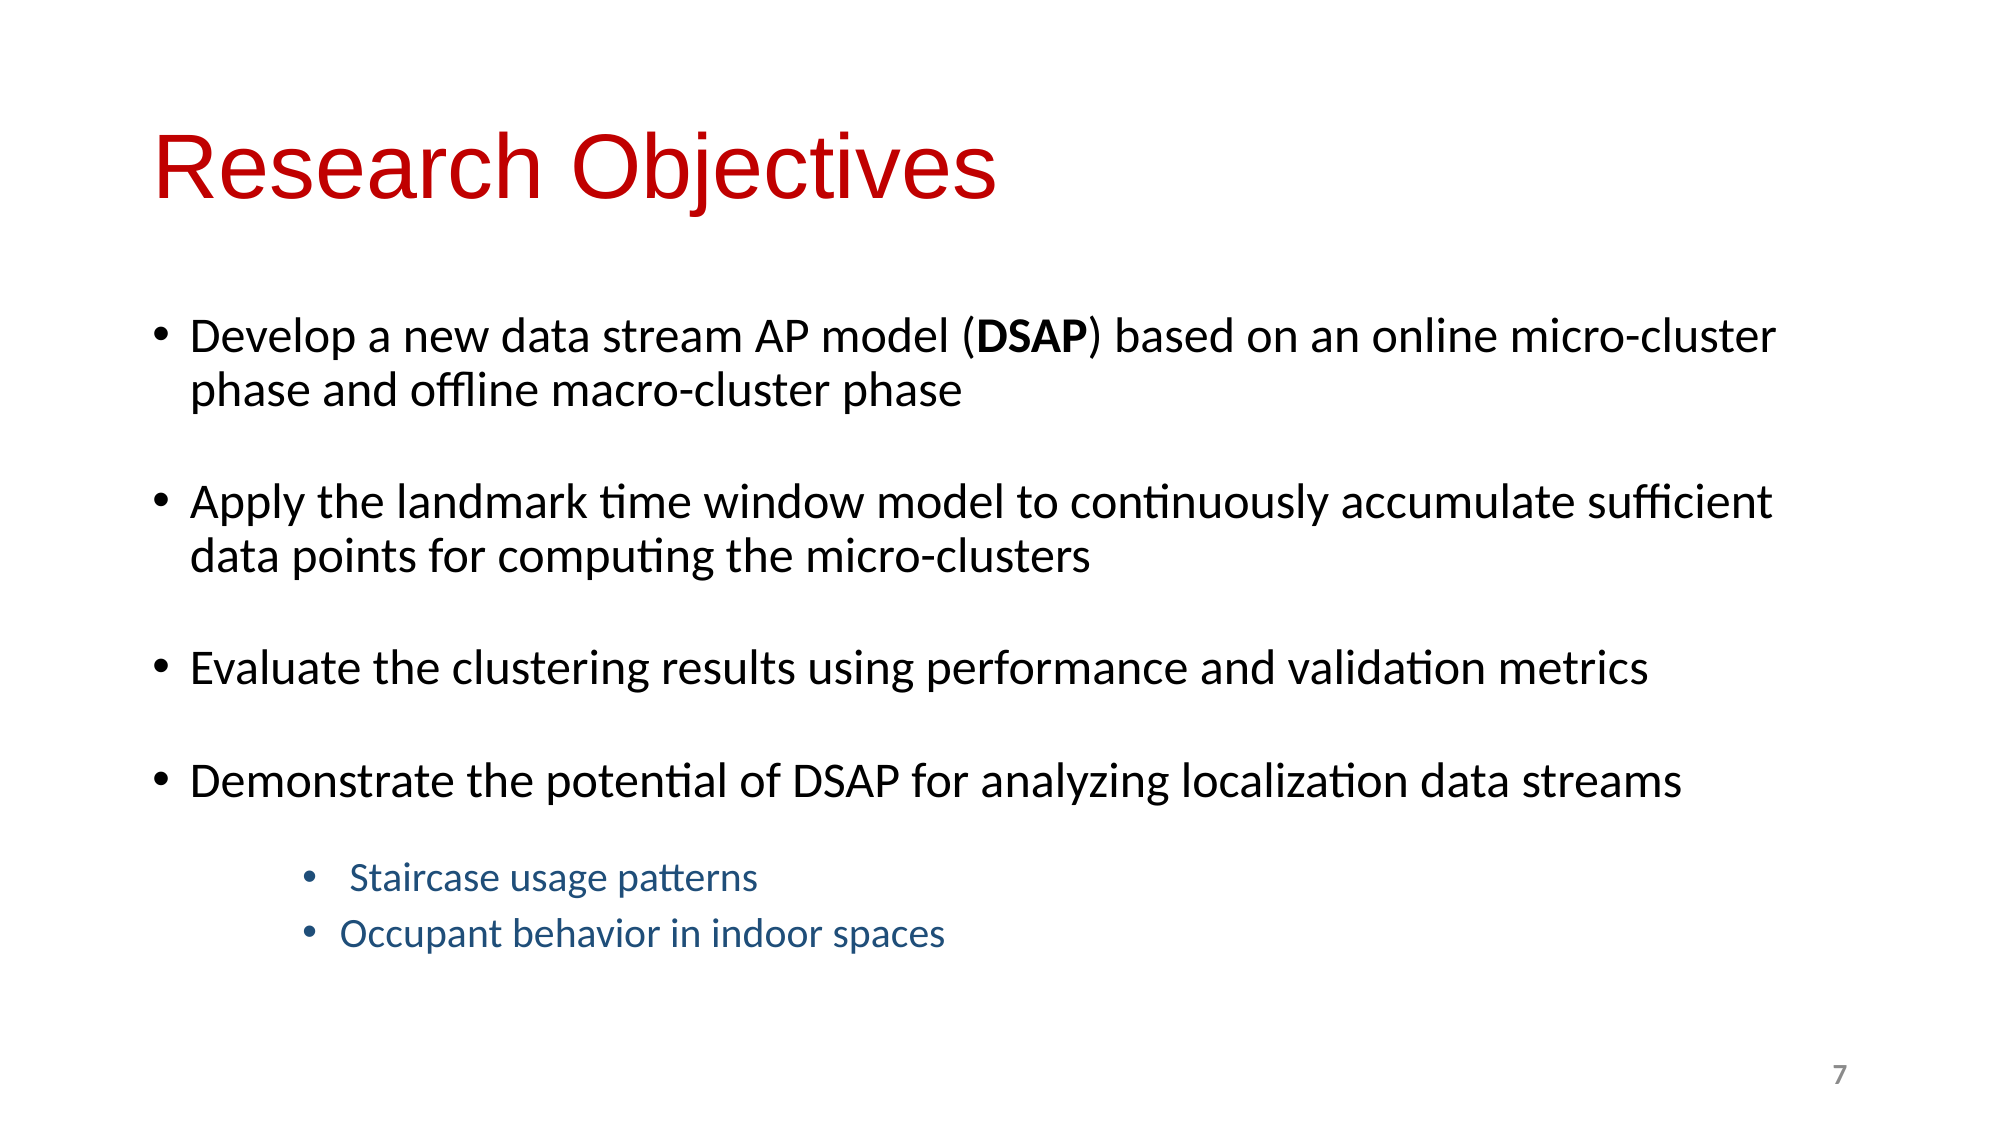

# Research Objectives
Develop a new data stream AP model (DSAP) based on an online micro-cluster phase and offline macro-cluster phase
Apply the landmark time window model to continuously accumulate sufficient data points for computing the micro-clusters
Evaluate the clustering results using performance and validation metrics
Demonstrate the potential of DSAP for analyzing localization data streams
 Staircase usage patterns
Occupant behavior in indoor spaces
7